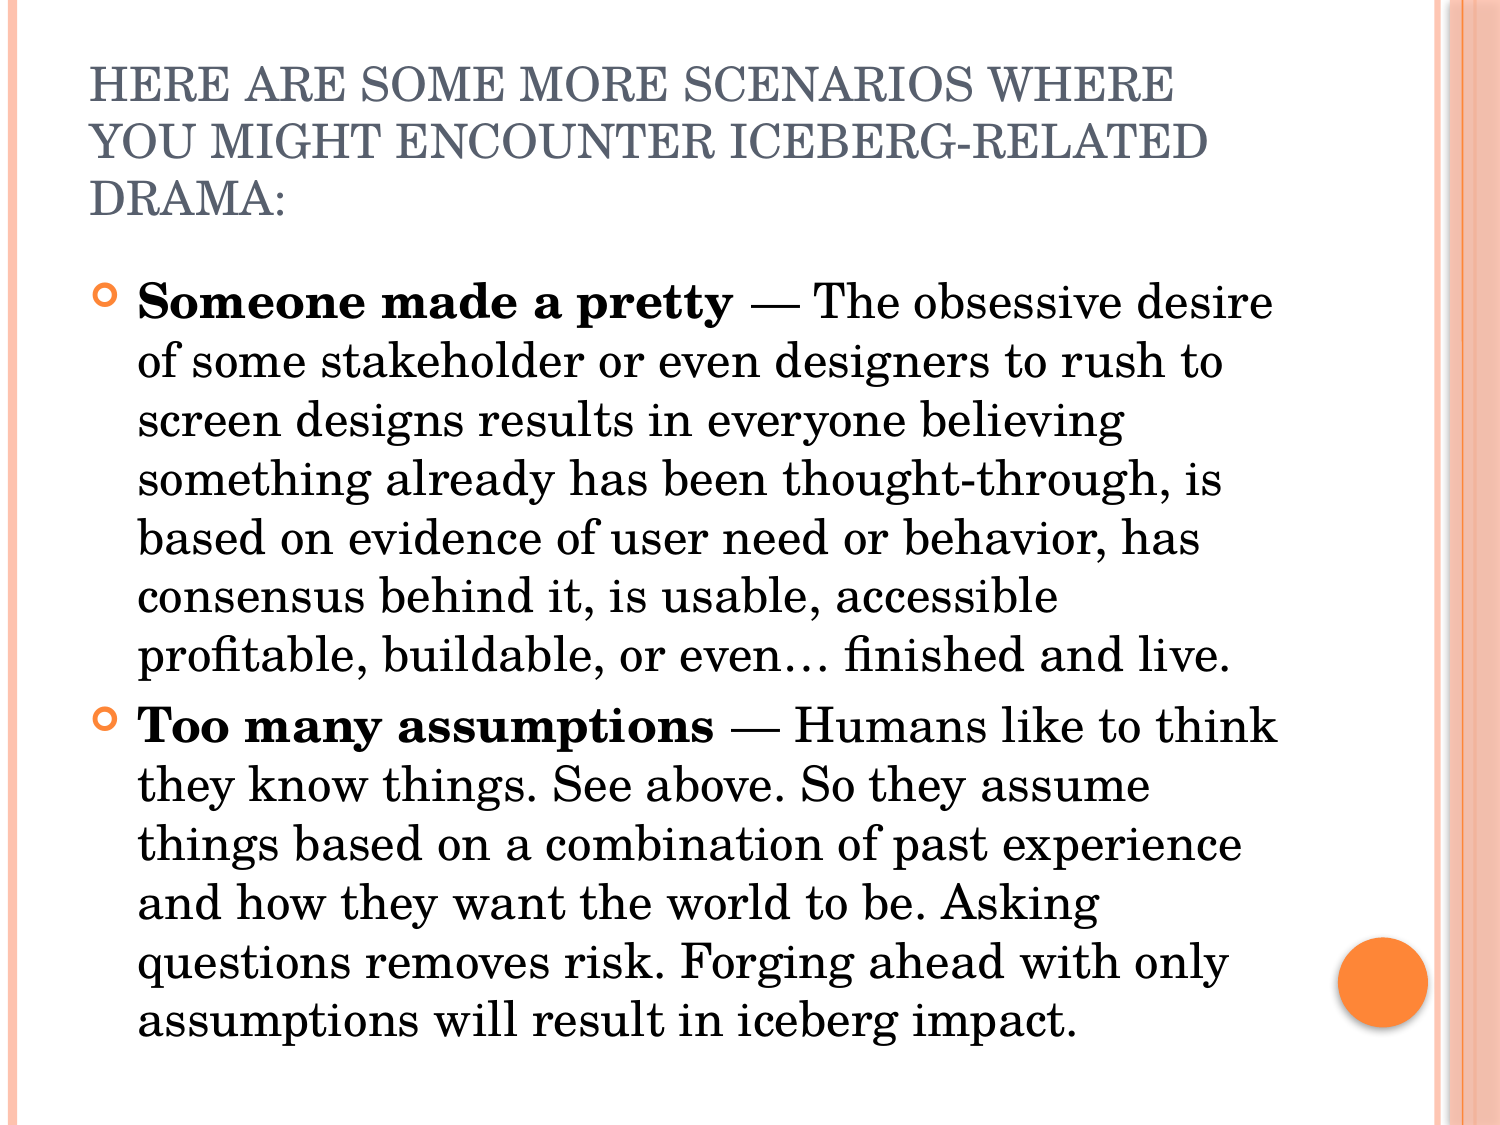

# Here are some more scenarios where you might encounter iceberg-related drama:
Someone made a pretty — The obsessive desire of some stakeholder or even designers to rush to screen designs results in everyone believing something already has been thought-through, is based on evidence of user need or behavior, has consensus behind it, is usable, accessible profitable, buildable, or even… finished and live.
Too many assumptions — Humans like to think they know things. See above. So they assume things based on a combination of past experience and how they want the world to be. Asking questions removes risk. Forging ahead with only assumptions will result in iceberg impact.